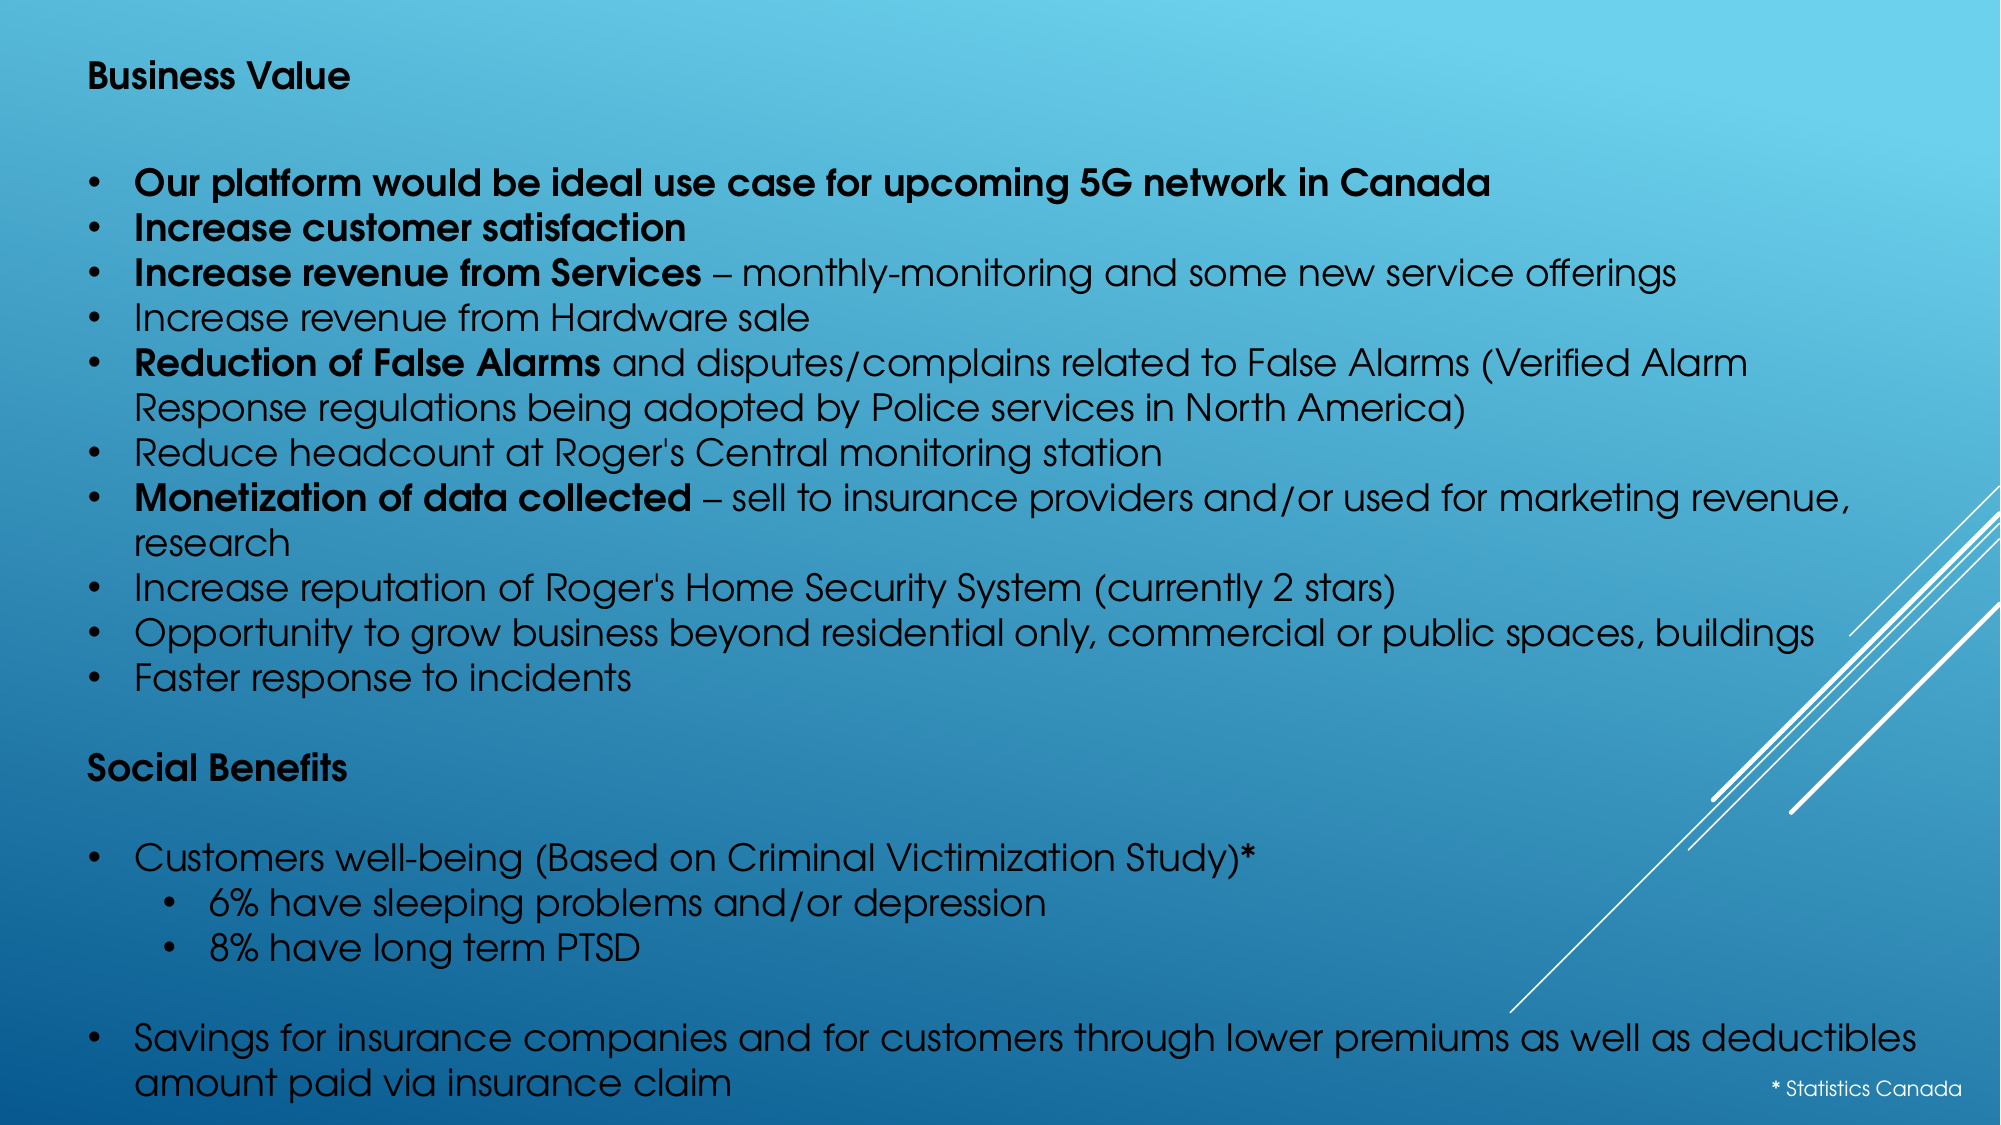

Business Value
Our platform would be ideal use case for upcoming 5G network in Canada
Increase customer satisfaction
Increase revenue from Services – monthly-monitoring and some new service offerings
Increase revenue from Hardware sale
Reduction of False Alarms and disputes/complains related to False Alarms (Verified Alarm Response regulations being adopted by Police services in North America)
Reduce headcount at Roger's Central monitoring station
Monetization of data collected – sell to insurance providers and/or used for marketing revenue, research
Increase reputation of Roger's Home Security System (currently 2 stars)
Opportunity to grow business beyond residential only, commercial or public spaces, buildings
Faster response to incidents

Social Benefits

Customers well-being (Based on Criminal Victimization Study)*
6% have sleeping problems and/or depression
8% have long term PTSD

Savings for insurance companies and for customers through lower premiums as well as deductibles amount paid via insurance claim
* Statistics Canada